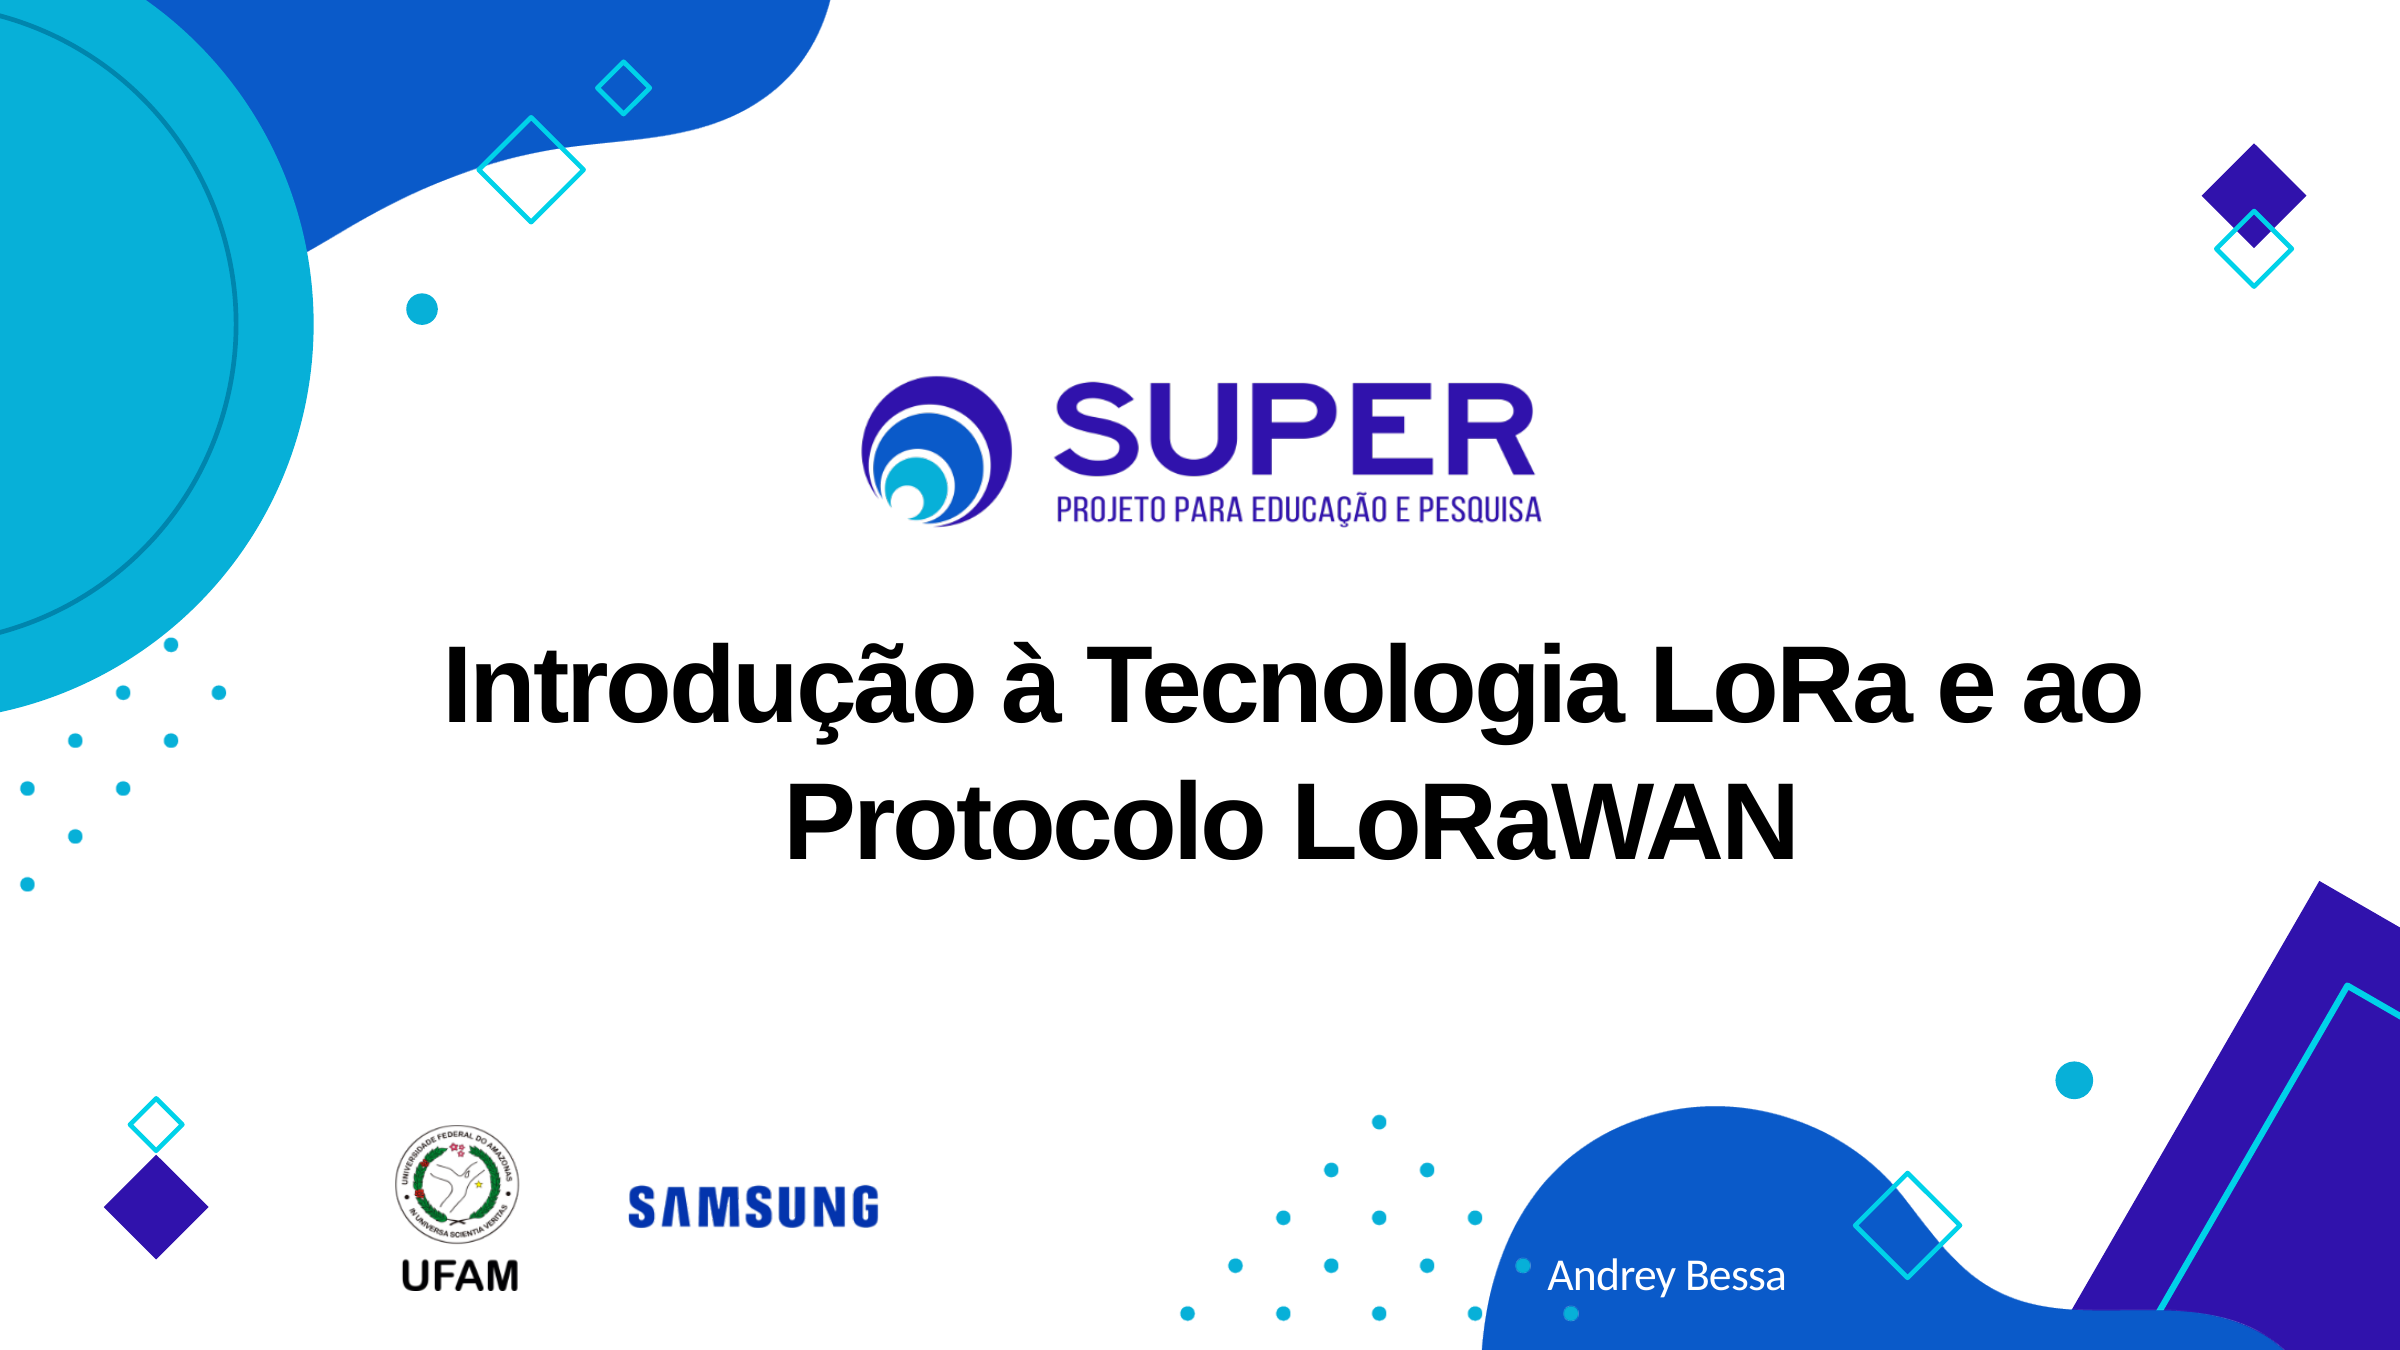

Introdução à Tecnologia LoRa e ao Protocolo LoRaWAN
 Andrey Bessa